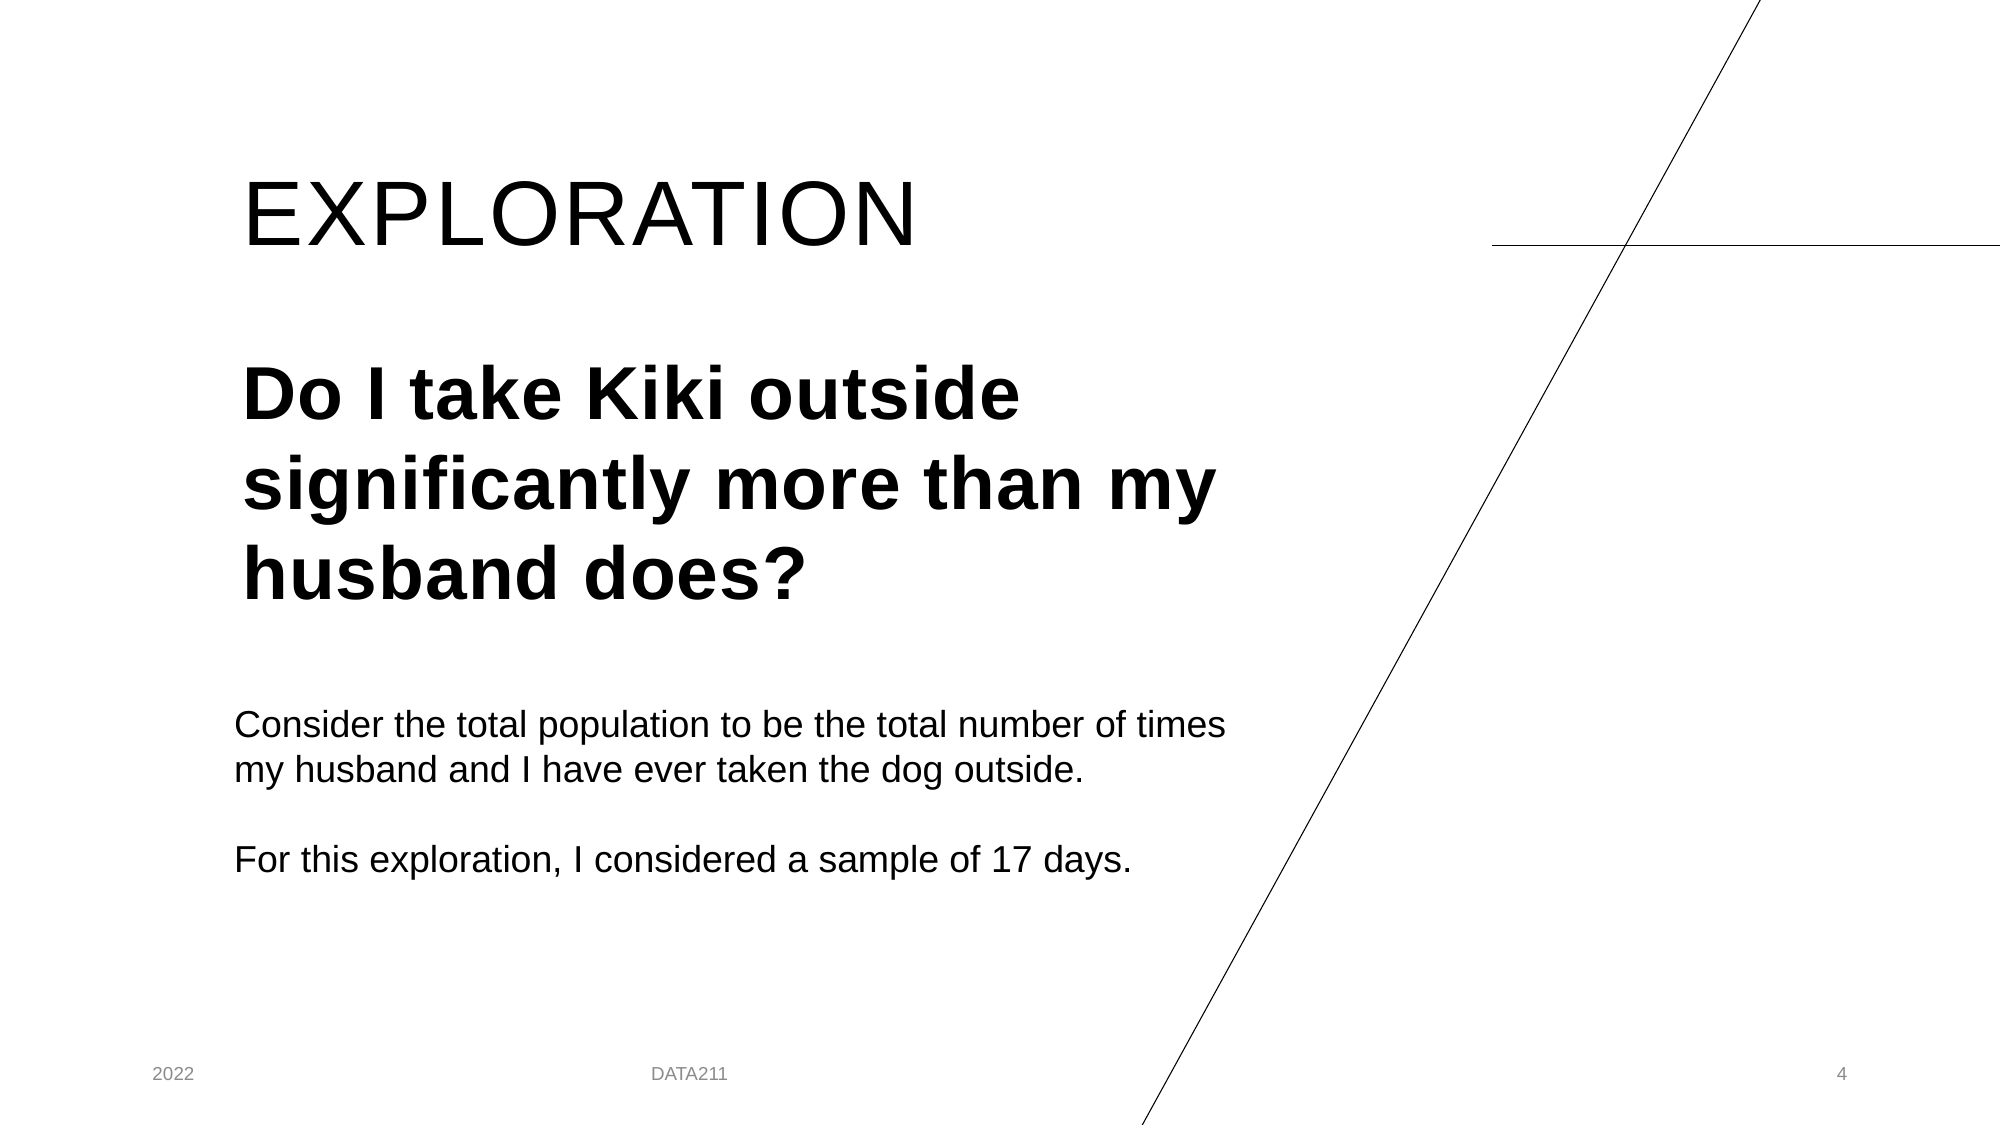

# exploration
Do I take Kiki outside significantly more than my husband does?

Consider the total population to be the total number of times my husband and I have ever taken the dog outside.

For this exploration, I considered a sample of 17 days.

2022
DATA211
4